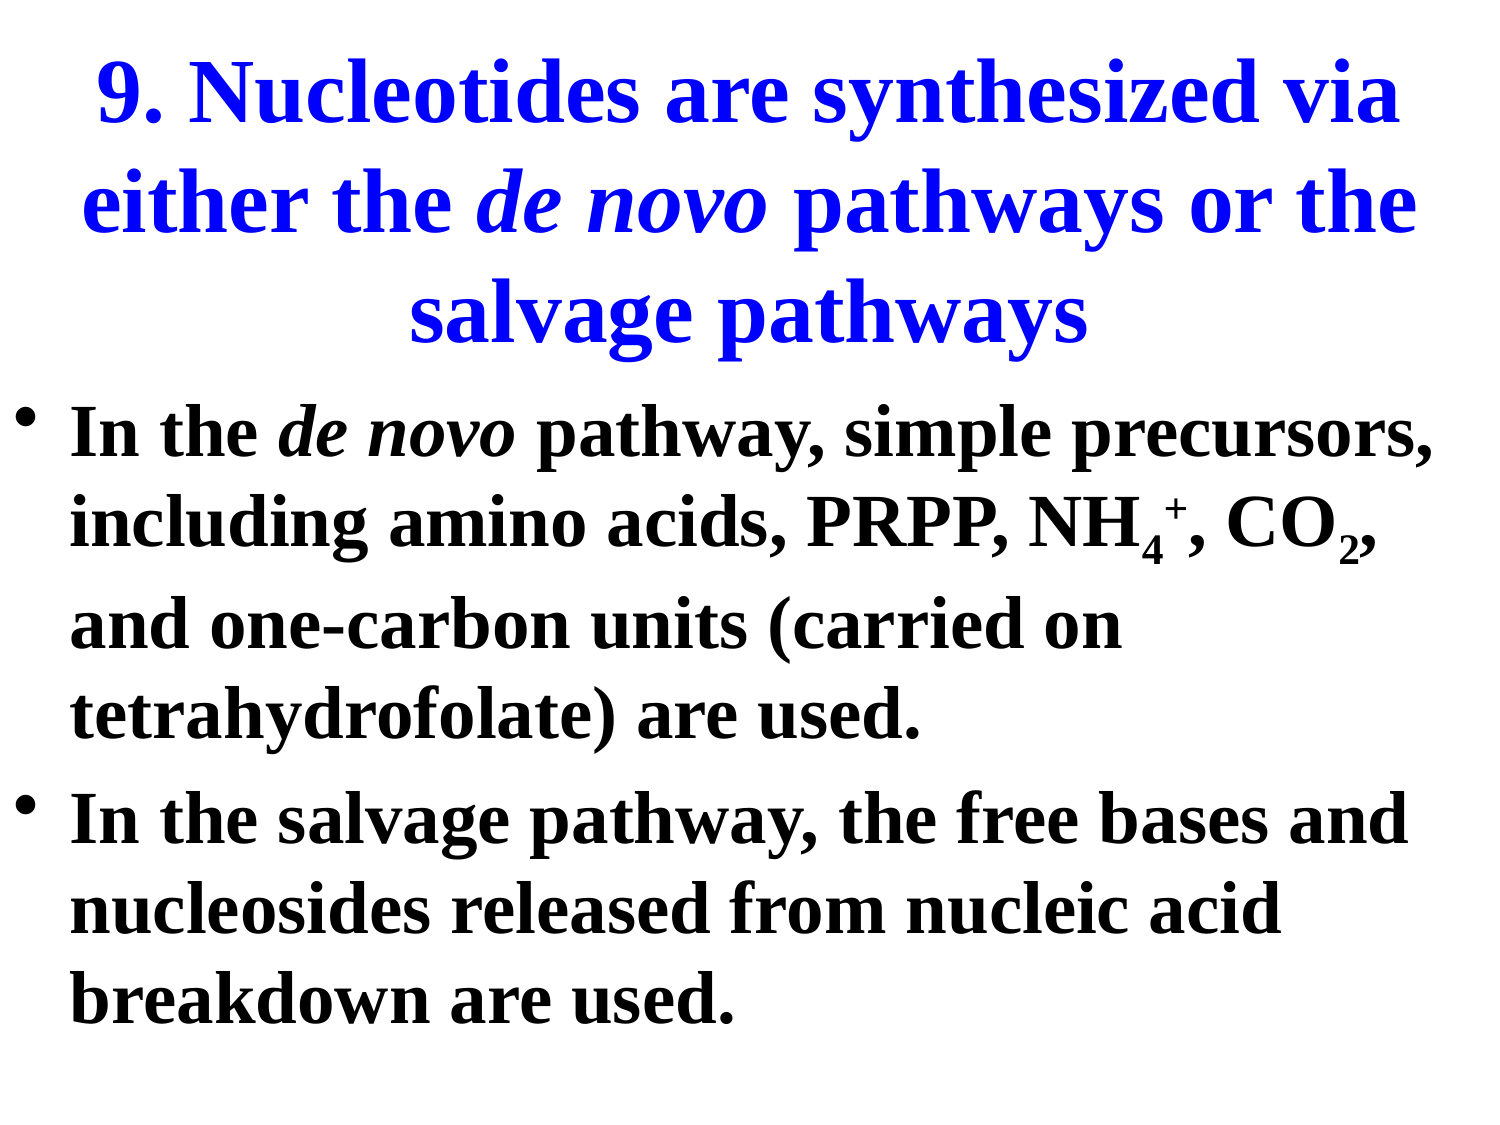

# 9. Nucleotides are synthesized via either the de novo pathways or the salvage pathways
In the de novo pathway, simple precursors, including amino acids, PRPP, NH4+, CO2, and one-carbon units (carried on tetrahydrofolate) are used.
In the salvage pathway, the free bases and nucleosides released from nucleic acid breakdown are used.